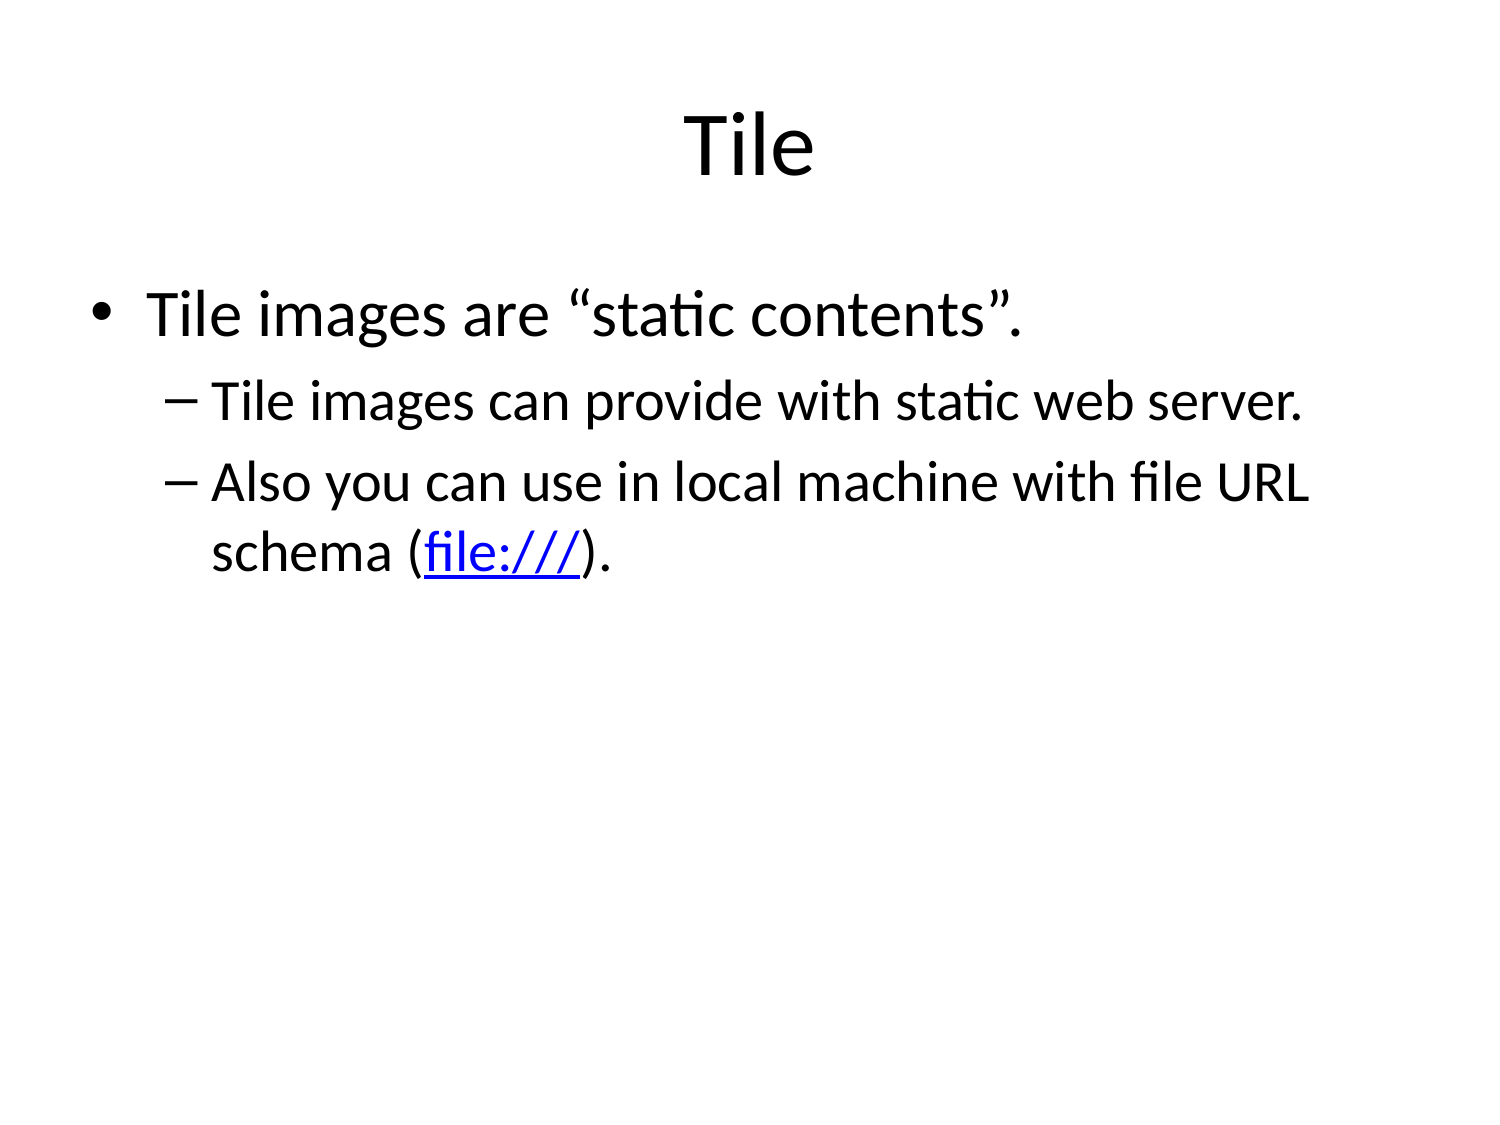

# Tile
Tile images are “static contents”.
Tile images can provide with static web server.
Also you can use in local machine with file URL schema (file:///).